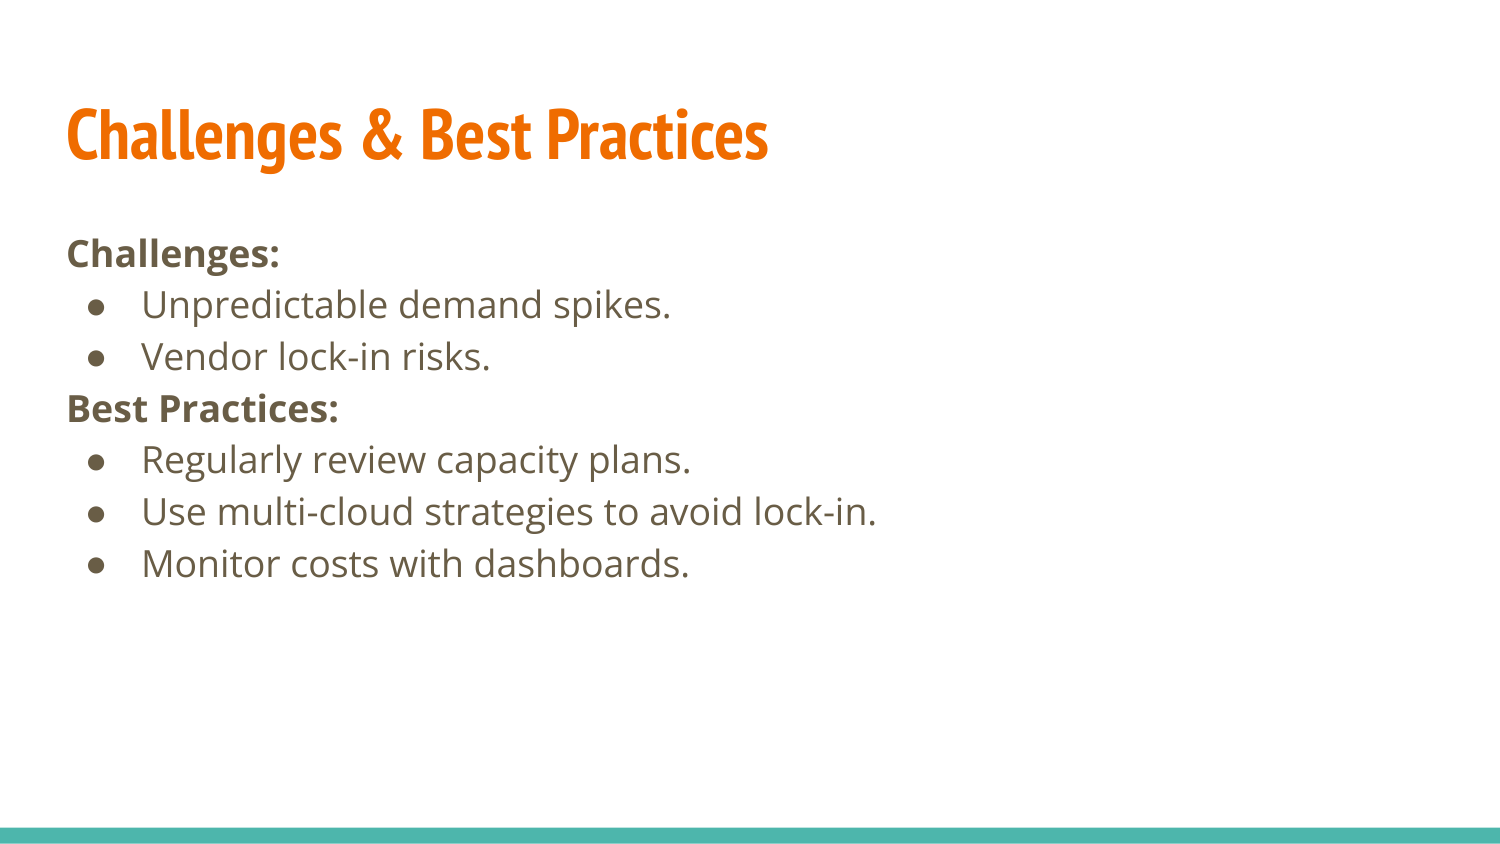

# Challenges & Best Practices
Challenges:
Unpredictable demand spikes.
Vendor lock-in risks.
Best Practices:
Regularly review capacity plans.
Use multi-cloud strategies to avoid lock-in.
Monitor costs with dashboards.